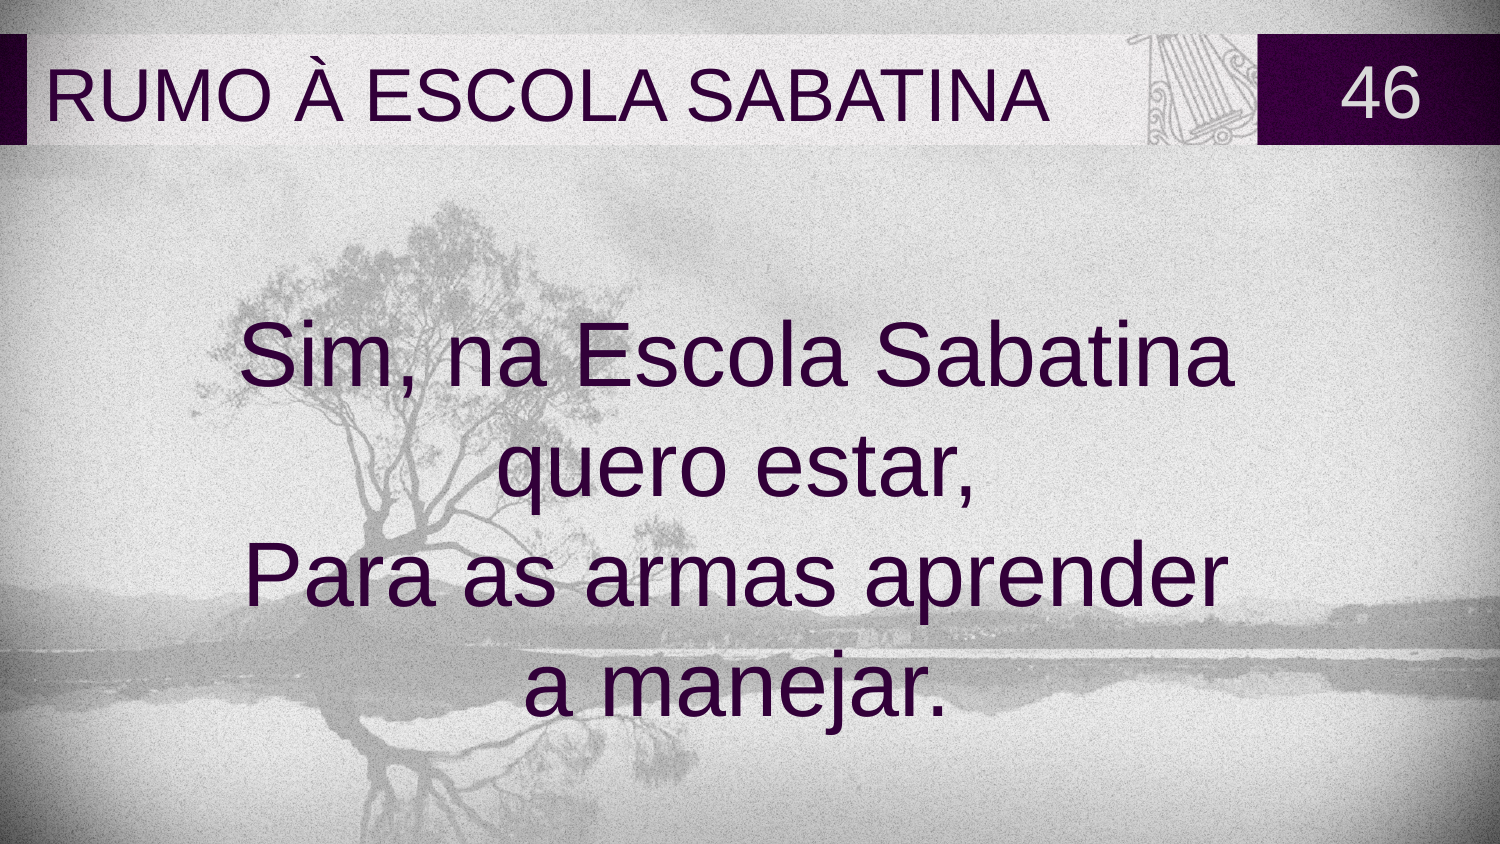

# RUMO À ESCOLA SABATINA
46
Sim, na Escola Sabatina
quero estar,
Para as armas aprender
a manejar.